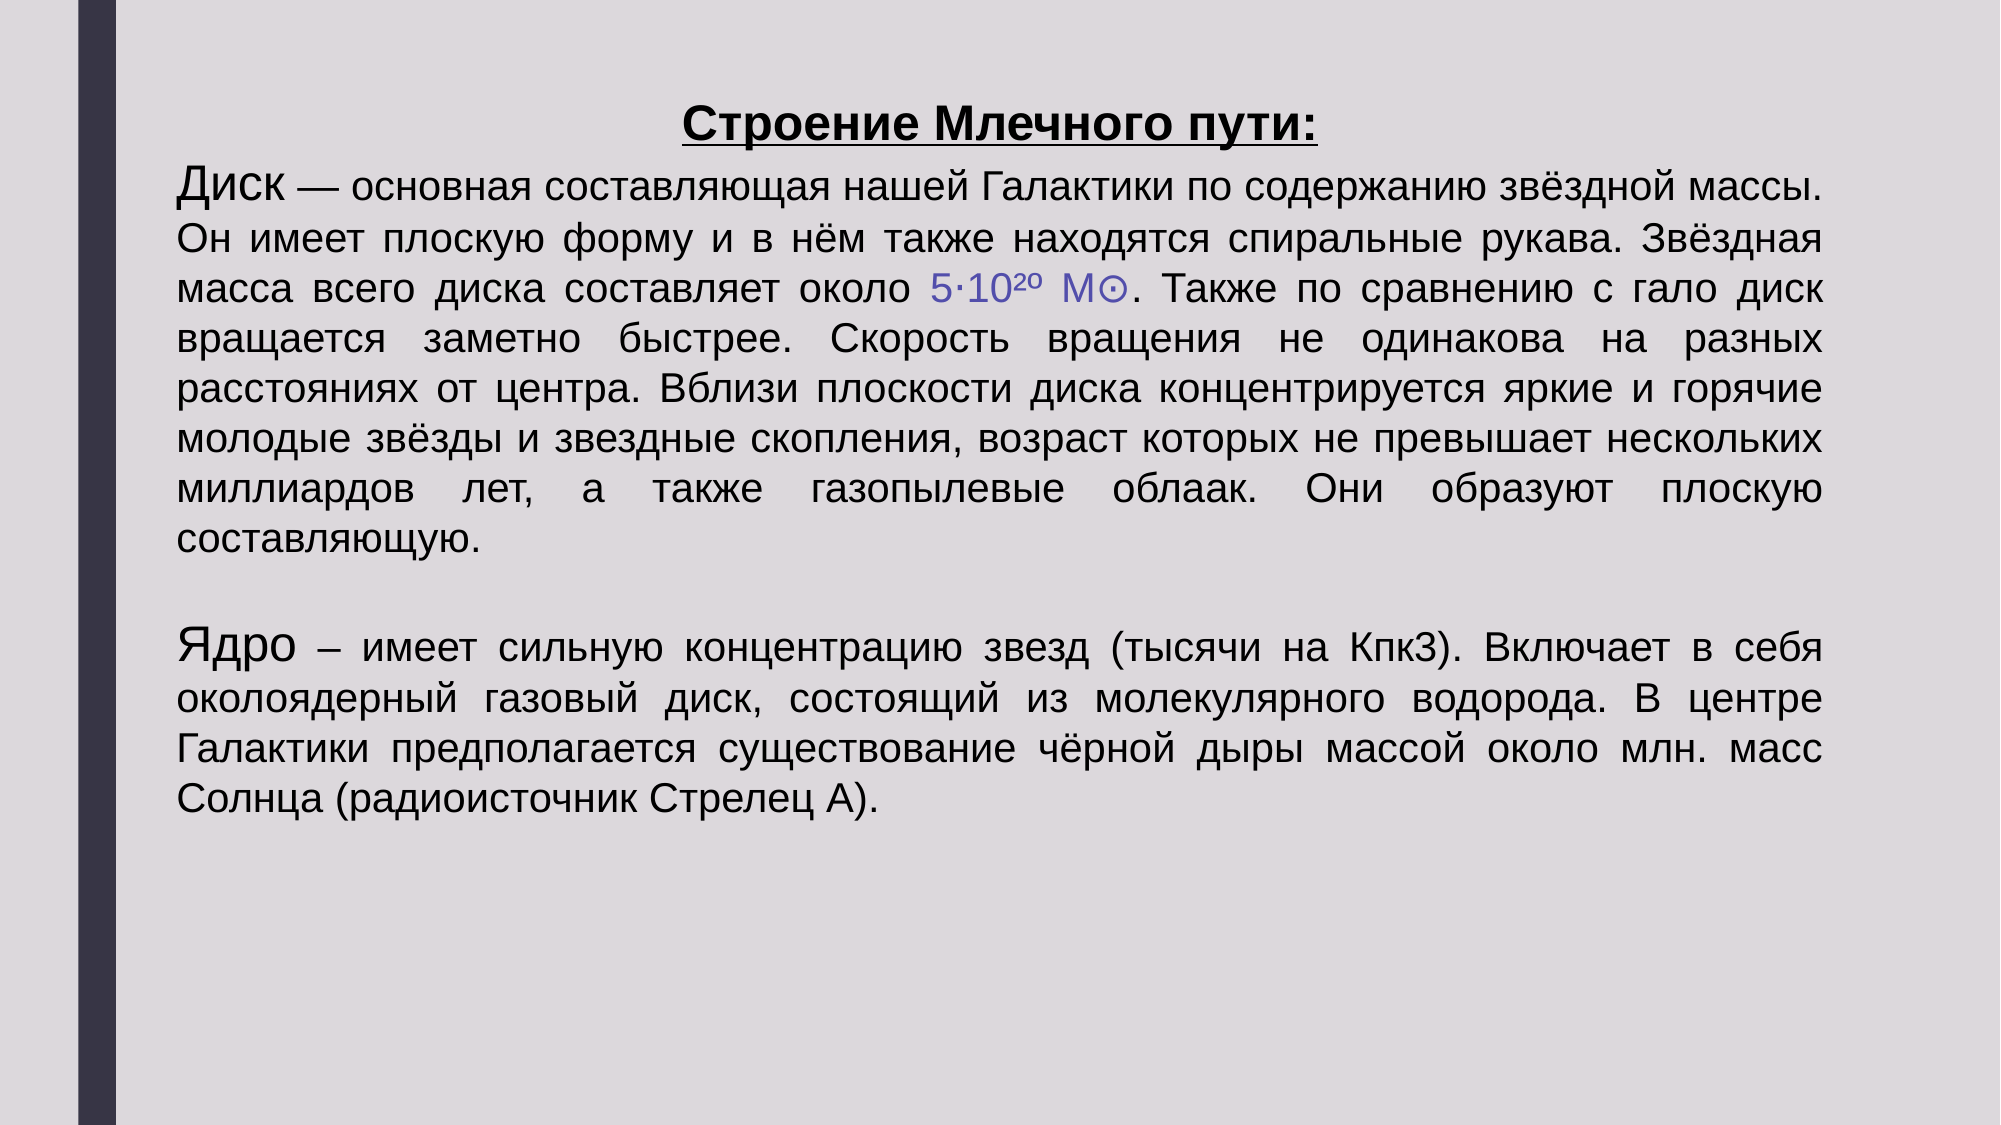

Строение Млечного пути:
Диск — основная составляющая нашей Галактики по содержанию звёздной массы. Он имеет плоскую форму и в нём также находятся спиральные рукава. Звёздная масса всего диска составляет около 5⋅10²º M⊙. Также по сравнению с гало диск вращается заметно быстрее. Скорость вращения не одинакова на разных расстояниях от центра. Вблизи плоскости диска концентрируется яркие и горячие молодые звёзды и звездные скопления, возраст которых не превышает нескольких миллиардов лет, а также газопылевые облаак. Они образуют плоскую составляющую.

Ядро – имеет сильную концентрацию звезд (тысячи на Кпк3). Включает в себя околоядерный газовый диск, состоящий из молекулярного водорода. В центре Галактики предполагается существование чёрной дыры массой около млн. масс Солнца (радиоисточник Стрелец А).